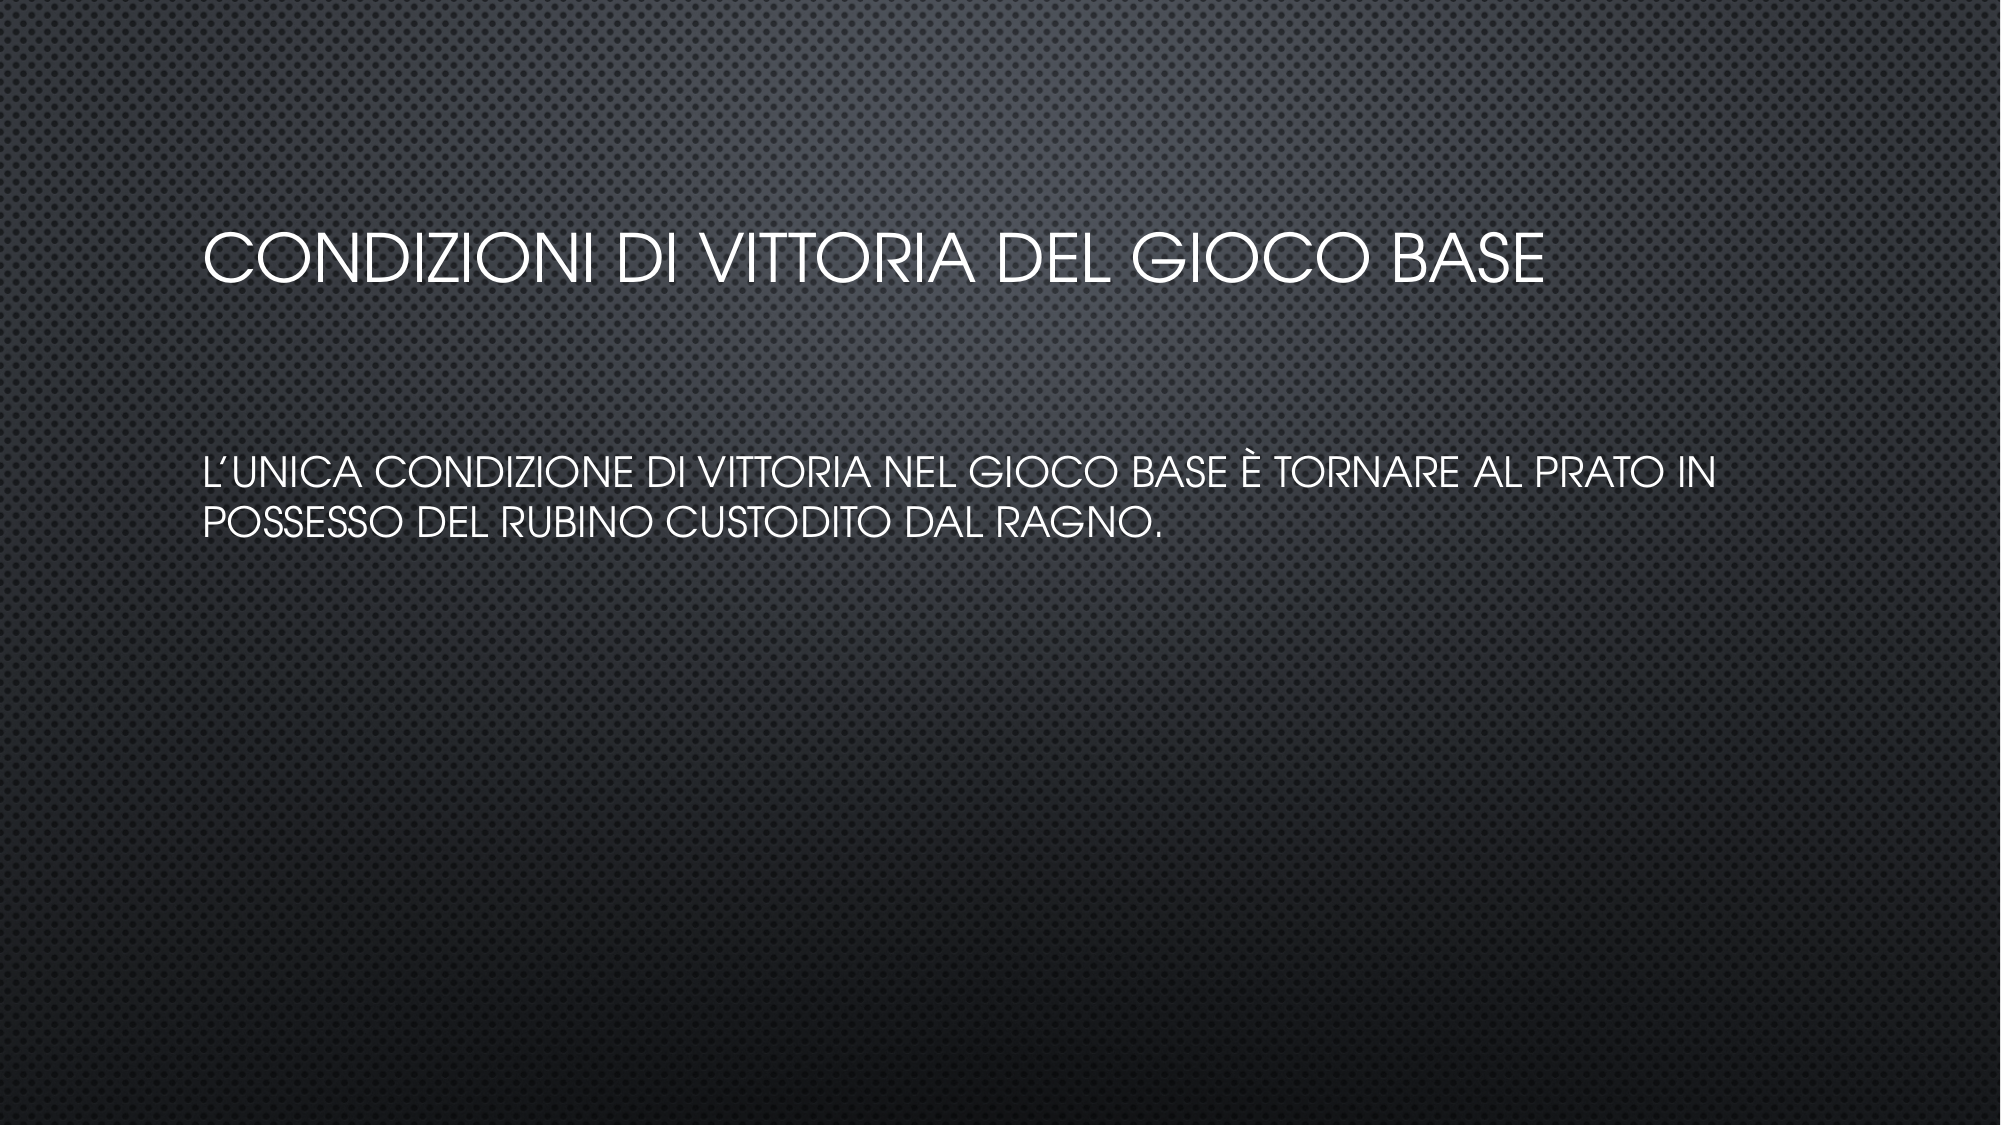

# condizioni di vittoria del gioco base
l’unica condizione di vittoria nel gioco base è tornare al prato in possesso del rubino custodito dal ragno.